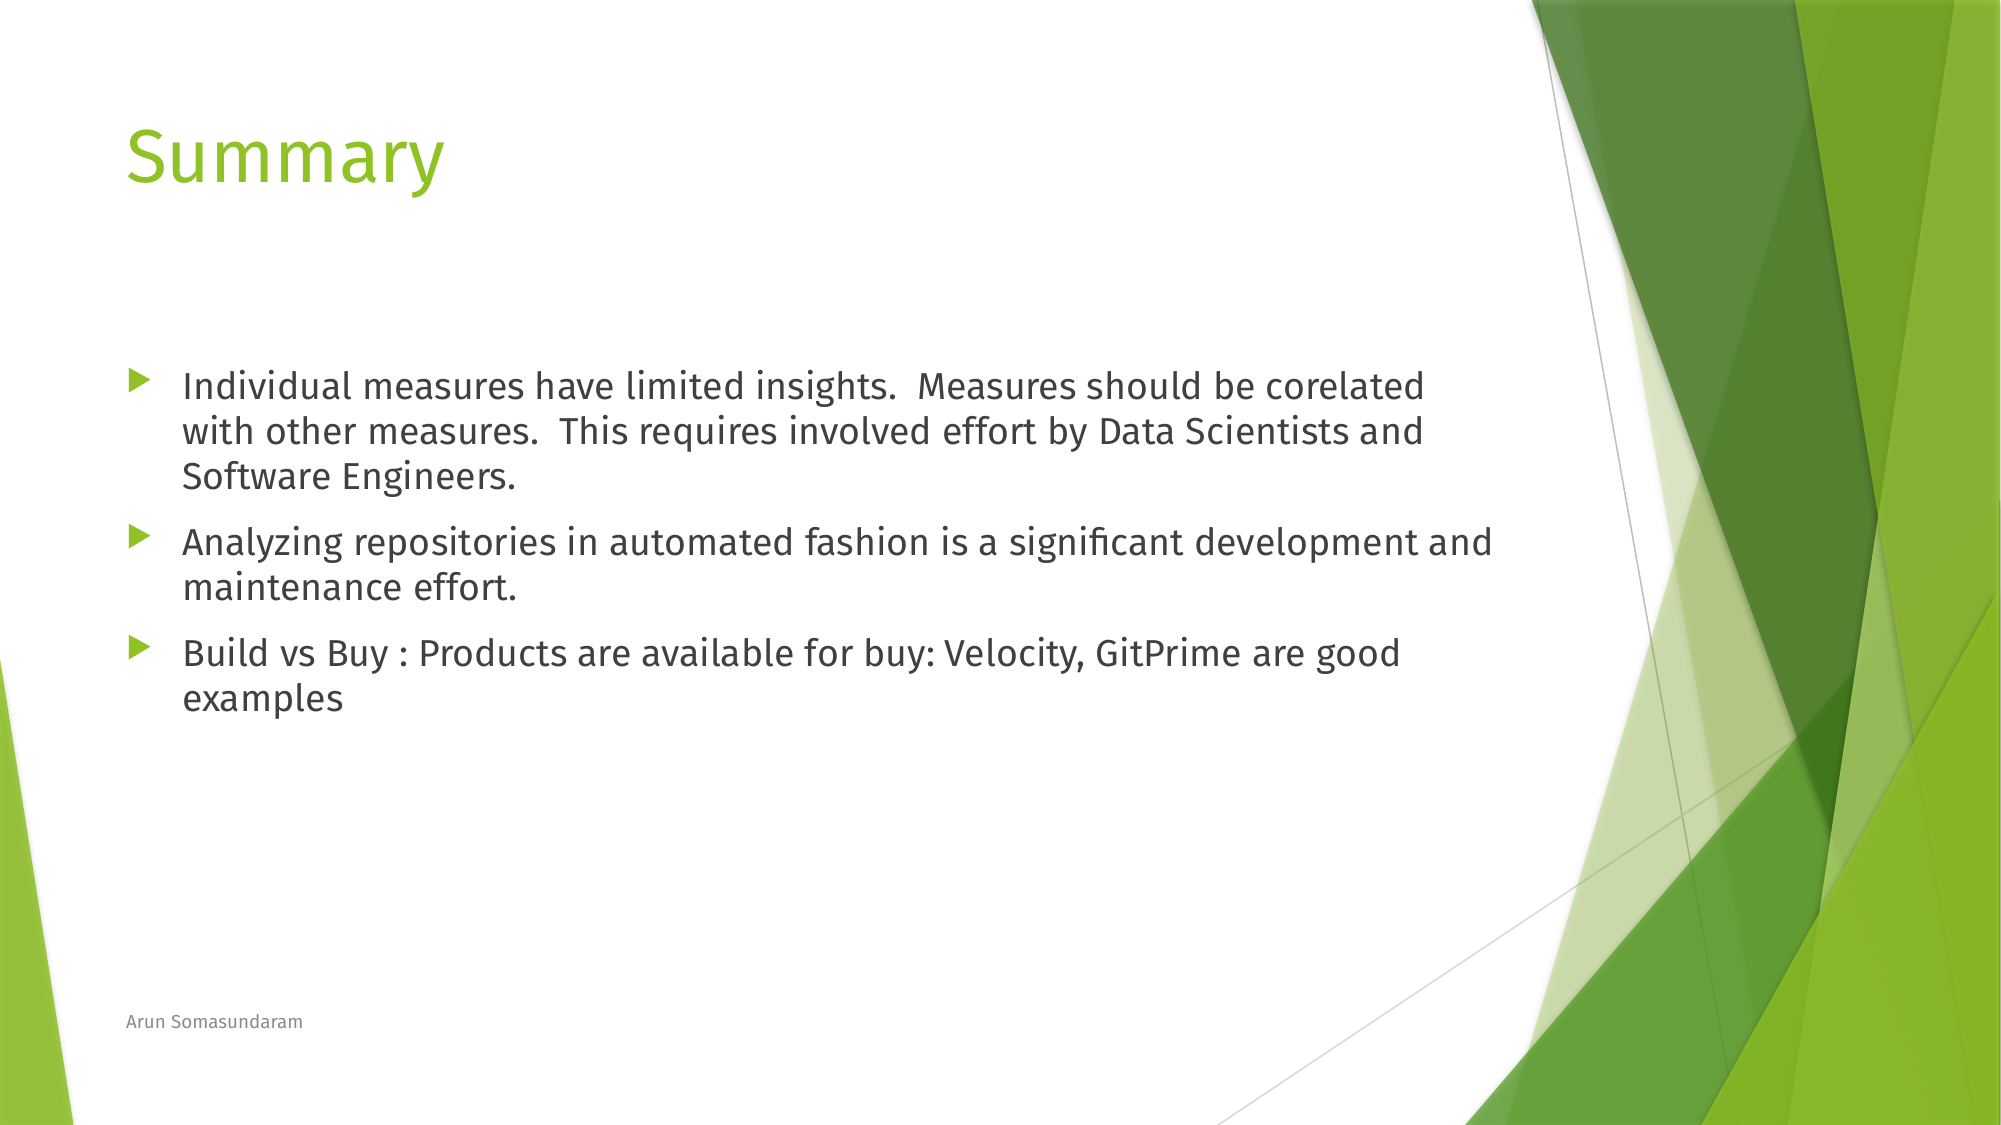

# Summary
Individual measures have limited insights.  Measures should be corelated with other measures.  This requires involved effort by Data Scientists and Software Engineers.
Analyzing repositories in automated fashion is a significant development and maintenance effort.
Build vs Buy : Products are available for buy: Velocity, GitPrime are good examples
Arun Somasundaram